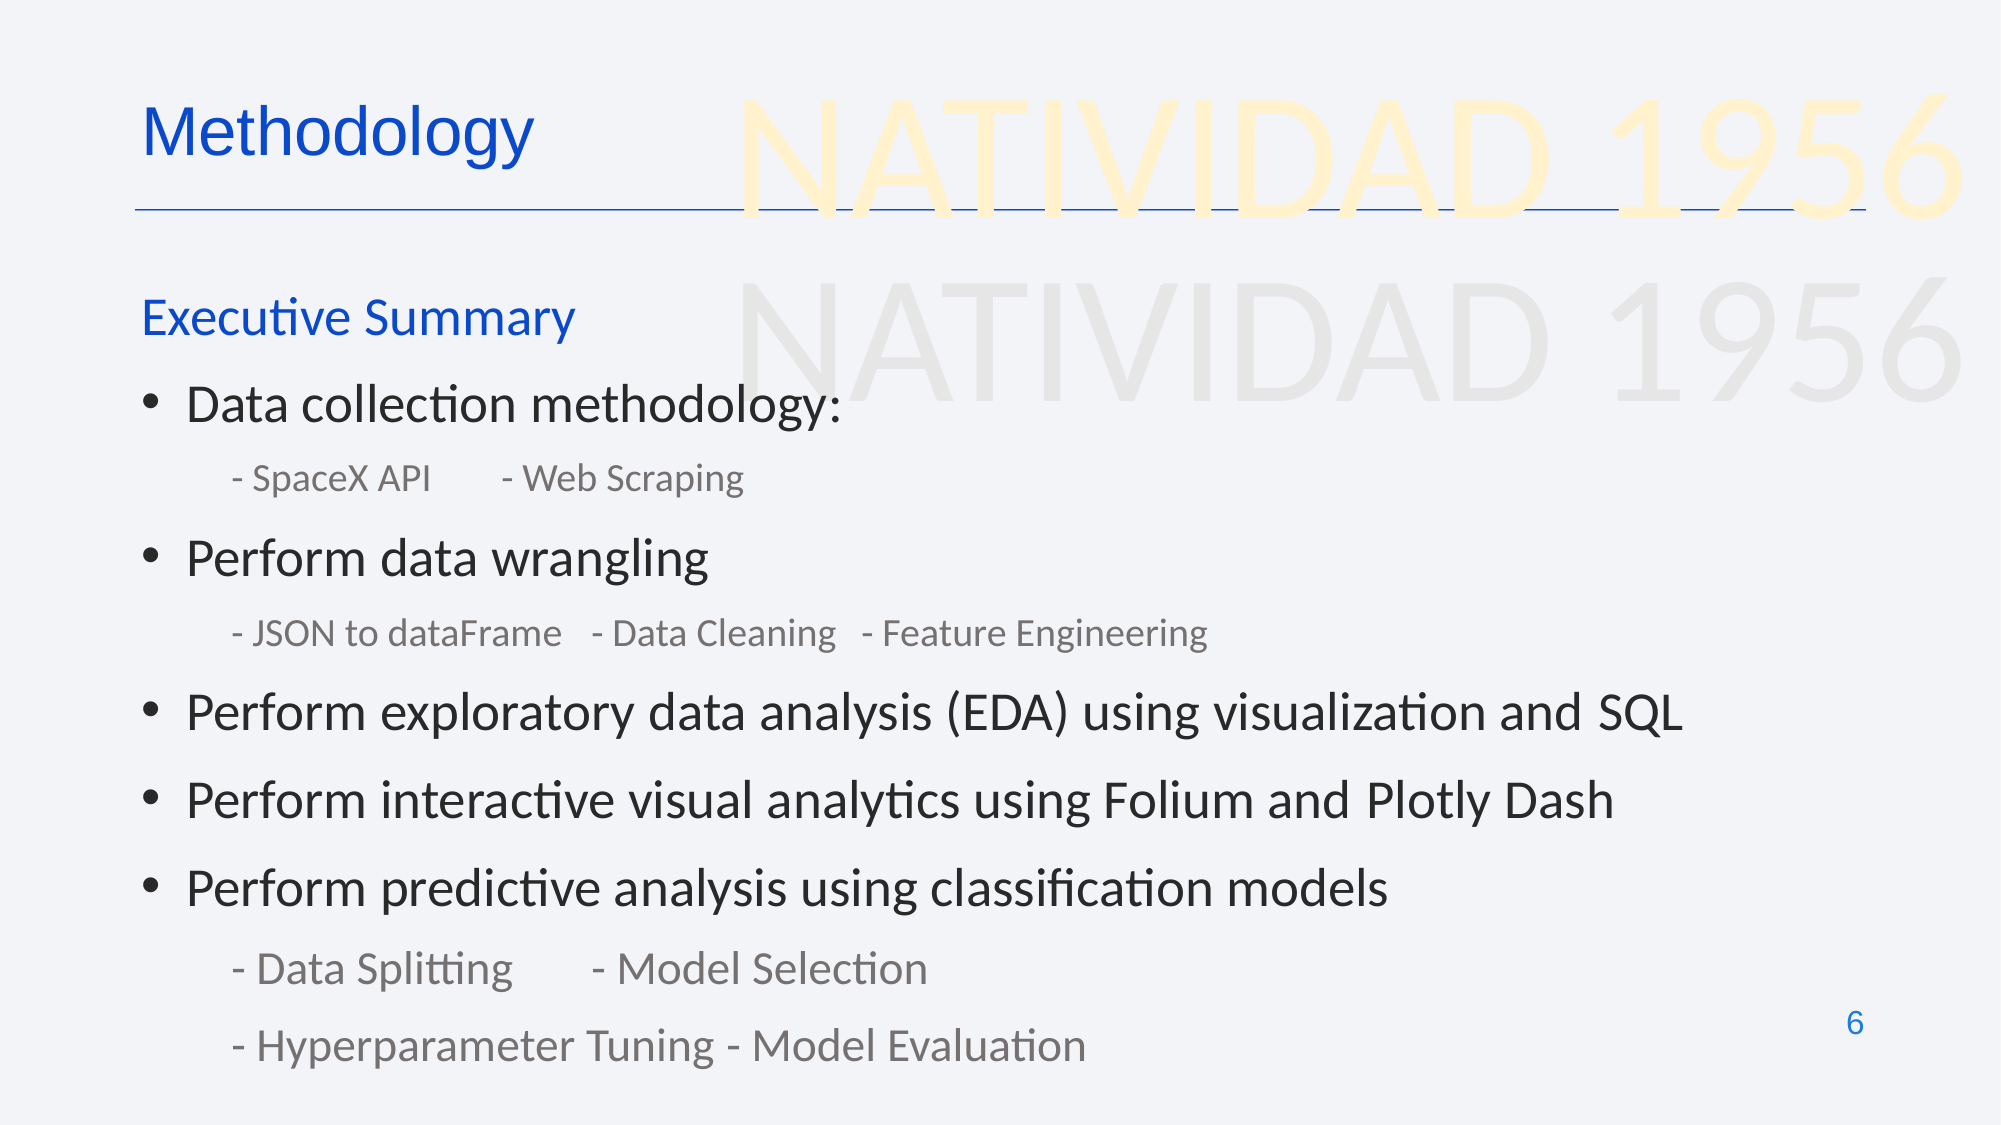

Methodology
Executive Summary
Data collection methodology:
- SpaceX API		- Web Scraping
Perform data wrangling
- JSON to dataFrame	- Data Cleaning	- Feature Engineering
Perform exploratory data analysis (EDA) using visualization and SQL
Perform interactive visual analytics using Folium and Plotly Dash
Perform predictive analysis using classification models
- Data Splitting		- Model Selection
- Hyperparameter Tuning	- Model Evaluation

6